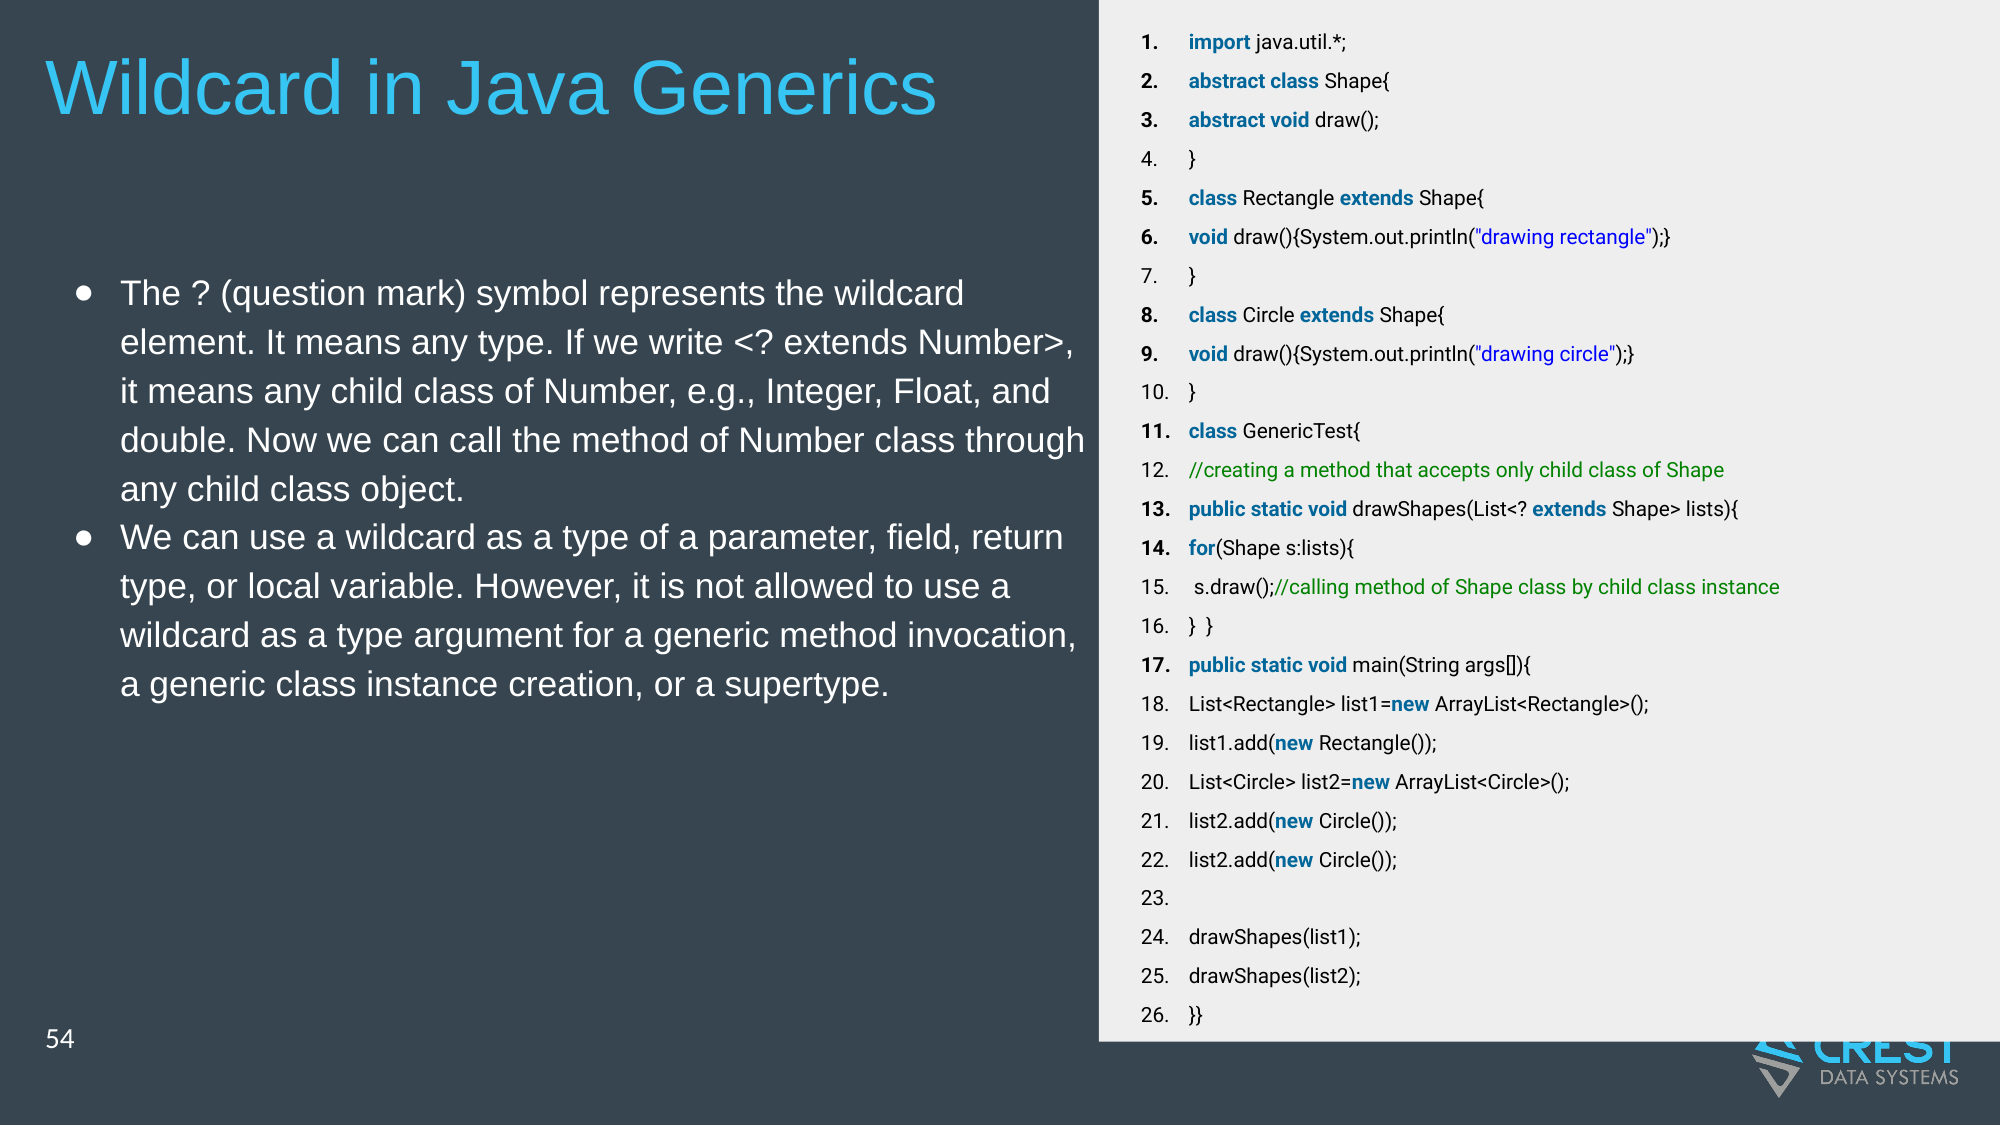

import java.util.*;
abstract class Shape{
abstract void draw();
}
class Rectangle extends Shape{
void draw(){System.out.println("drawing rectangle");}
}
class Circle extends Shape{
void draw(){System.out.println("drawing circle");}
}
class GenericTest{
//creating a method that accepts only child class of Shape
public static void drawShapes(List<? extends Shape> lists){
for(Shape s:lists){
 s.draw();//calling method of Shape class by child class instance
}  }
public static void main(String args[]){
List<Rectangle> list1=new ArrayList<Rectangle>();
list1.add(new Rectangle());
List<Circle> list2=new ArrayList<Circle>();
list2.add(new Circle());
list2.add(new Circle());

drawShapes(list1);
drawShapes(list2);
}}
# Wildcard in Java Generics

The ? (question mark) symbol represents the wildcard element. It means any type. If we write <? extends Number>, it means any child class of Number, e.g., Integer, Float, and double. Now we can call the method of Number class through any child class object.
We can use a wildcard as a type of a parameter, field, return type, or local variable. However, it is not allowed to use a wildcard as a type argument for a generic method invocation, a generic class instance creation, or a supertype.
54